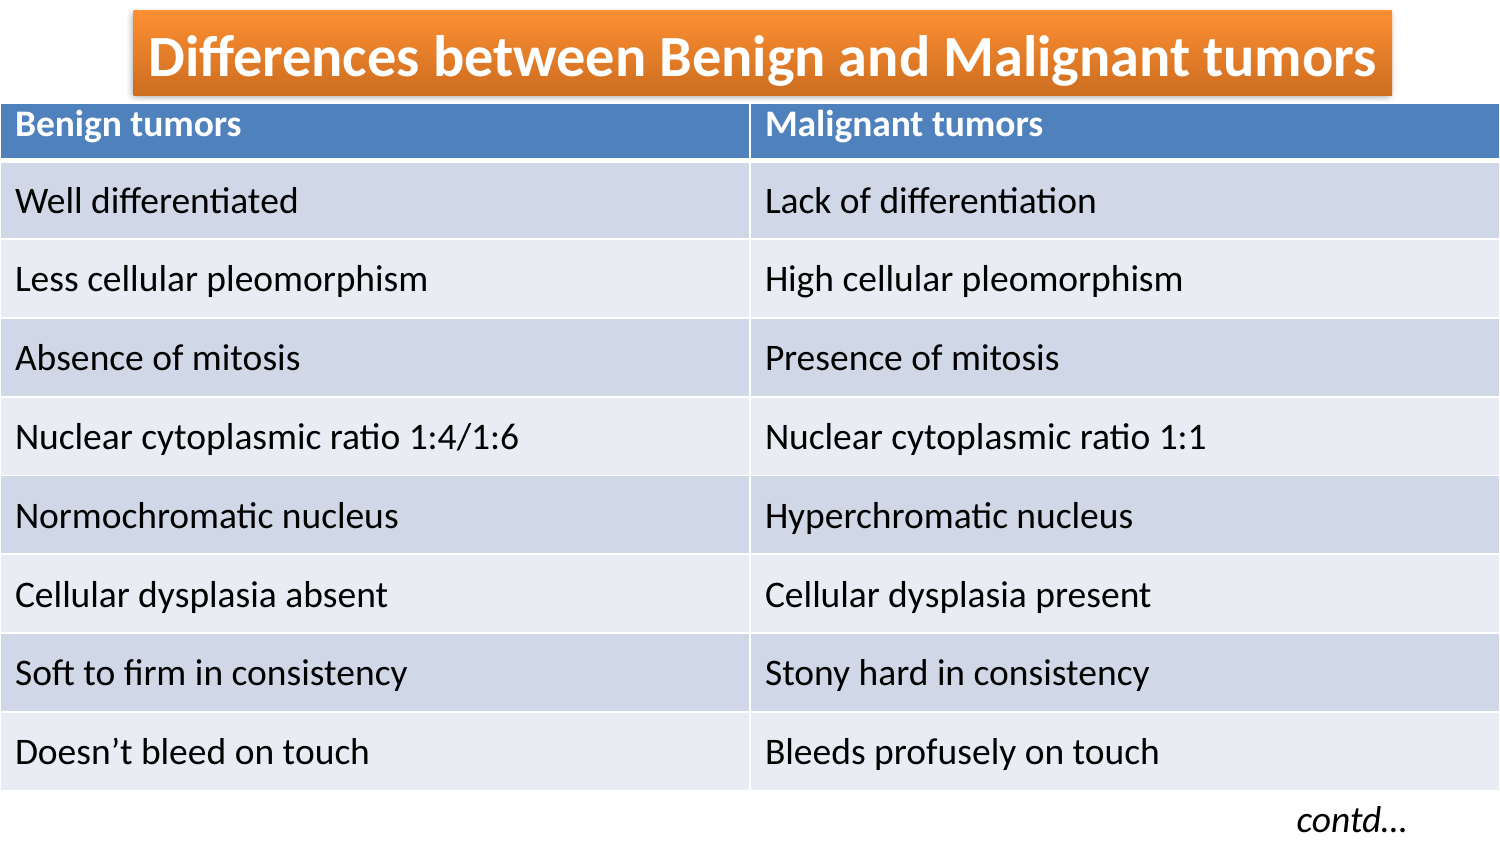

Differences between Benign and Malignant tumors
| Benign tumors | Malignant tumors |
| --- | --- |
| Well differentiated | Lack of differentiation |
| Less cellular pleomorphism | High cellular pleomorphism |
| Absence of mitosis | Presence of mitosis |
| Nuclear cytoplasmic ratio 1:4/1:6 | Nuclear cytoplasmic ratio 1:1 |
| Normochromatic nucleus | Hyperchromatic nucleus |
| Cellular dysplasia absent | Cellular dysplasia present |
| Soft to firm in consistency | Stony hard in consistency |
| Doesn’t bleed on touch | Bleeds profusely on touch |
contd…